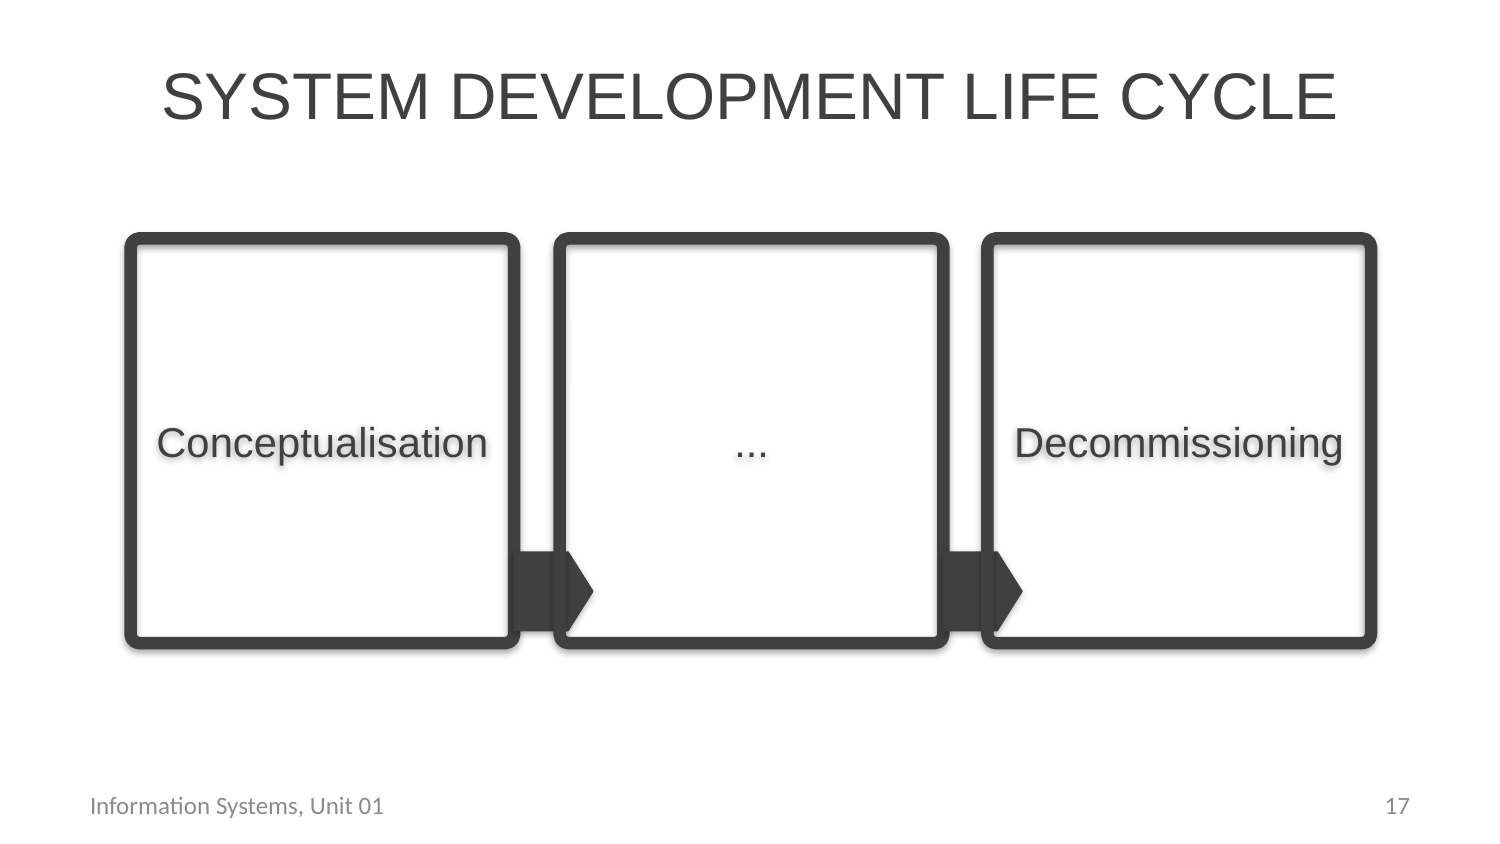

# System development Life cycle
Conceptualisation
...
Decommissioning

Information Systems, Unit 01
17